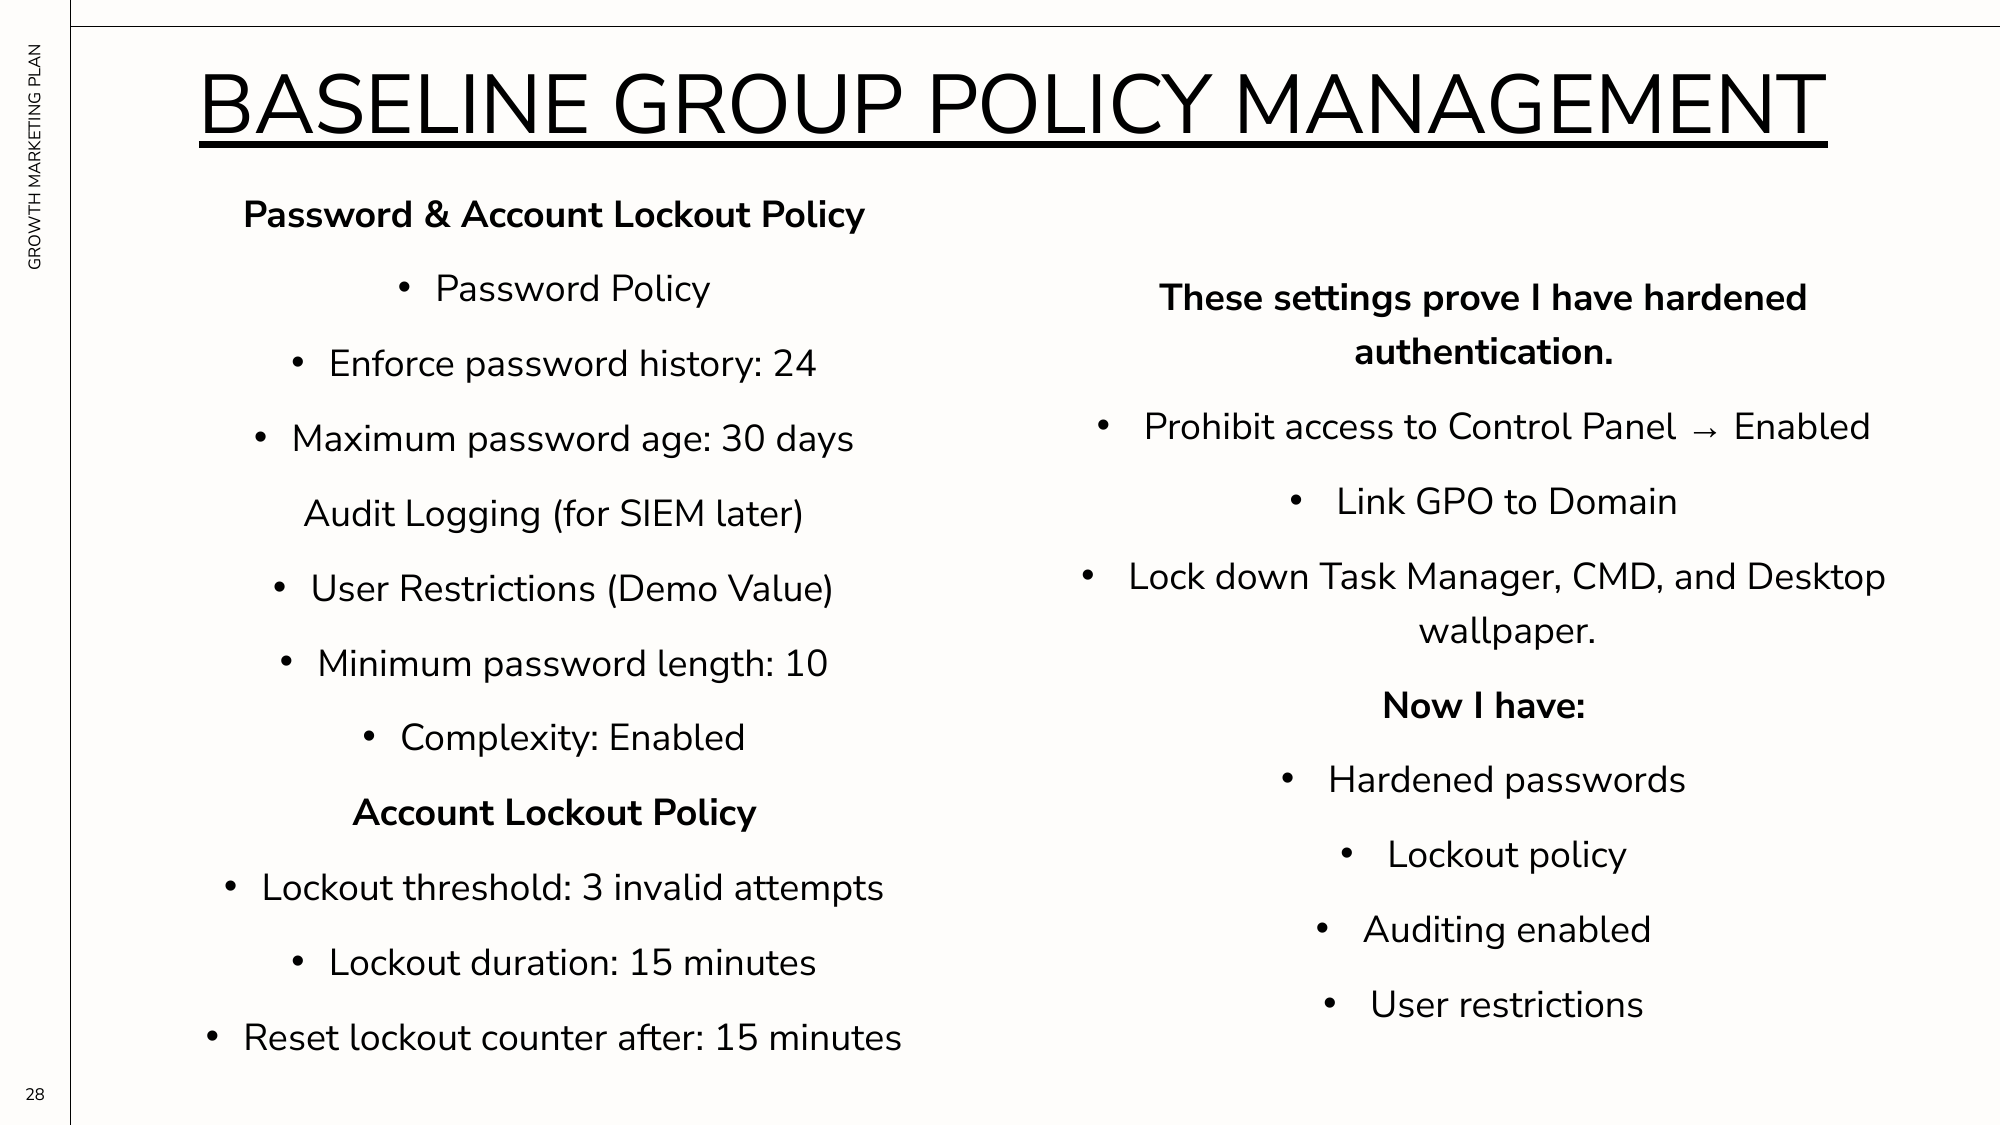

# Baseline Group Policy Management
Password & Account Lockout Policy
Password Policy
Enforce password history: 24
Maximum password age: 30 days
Audit Logging (for SIEM later)
User Restrictions (Demo Value)
Minimum password length: 10
Complexity: Enabled
Account Lockout Policy
Lockout threshold: 3 invalid attempts
Lockout duration: 15 minutes
Reset lockout counter after: 15 minutes
These settings prove I have hardened authentication.
Prohibit access to Control Panel → Enabled
Link GPO to Domain
Lock down Task Manager, CMD, and Desktop wallpaper.
Now I have:
Hardened passwords
Lockout policy
Auditing enabled
User restrictions
GROWTH MARKETING PLAN
28